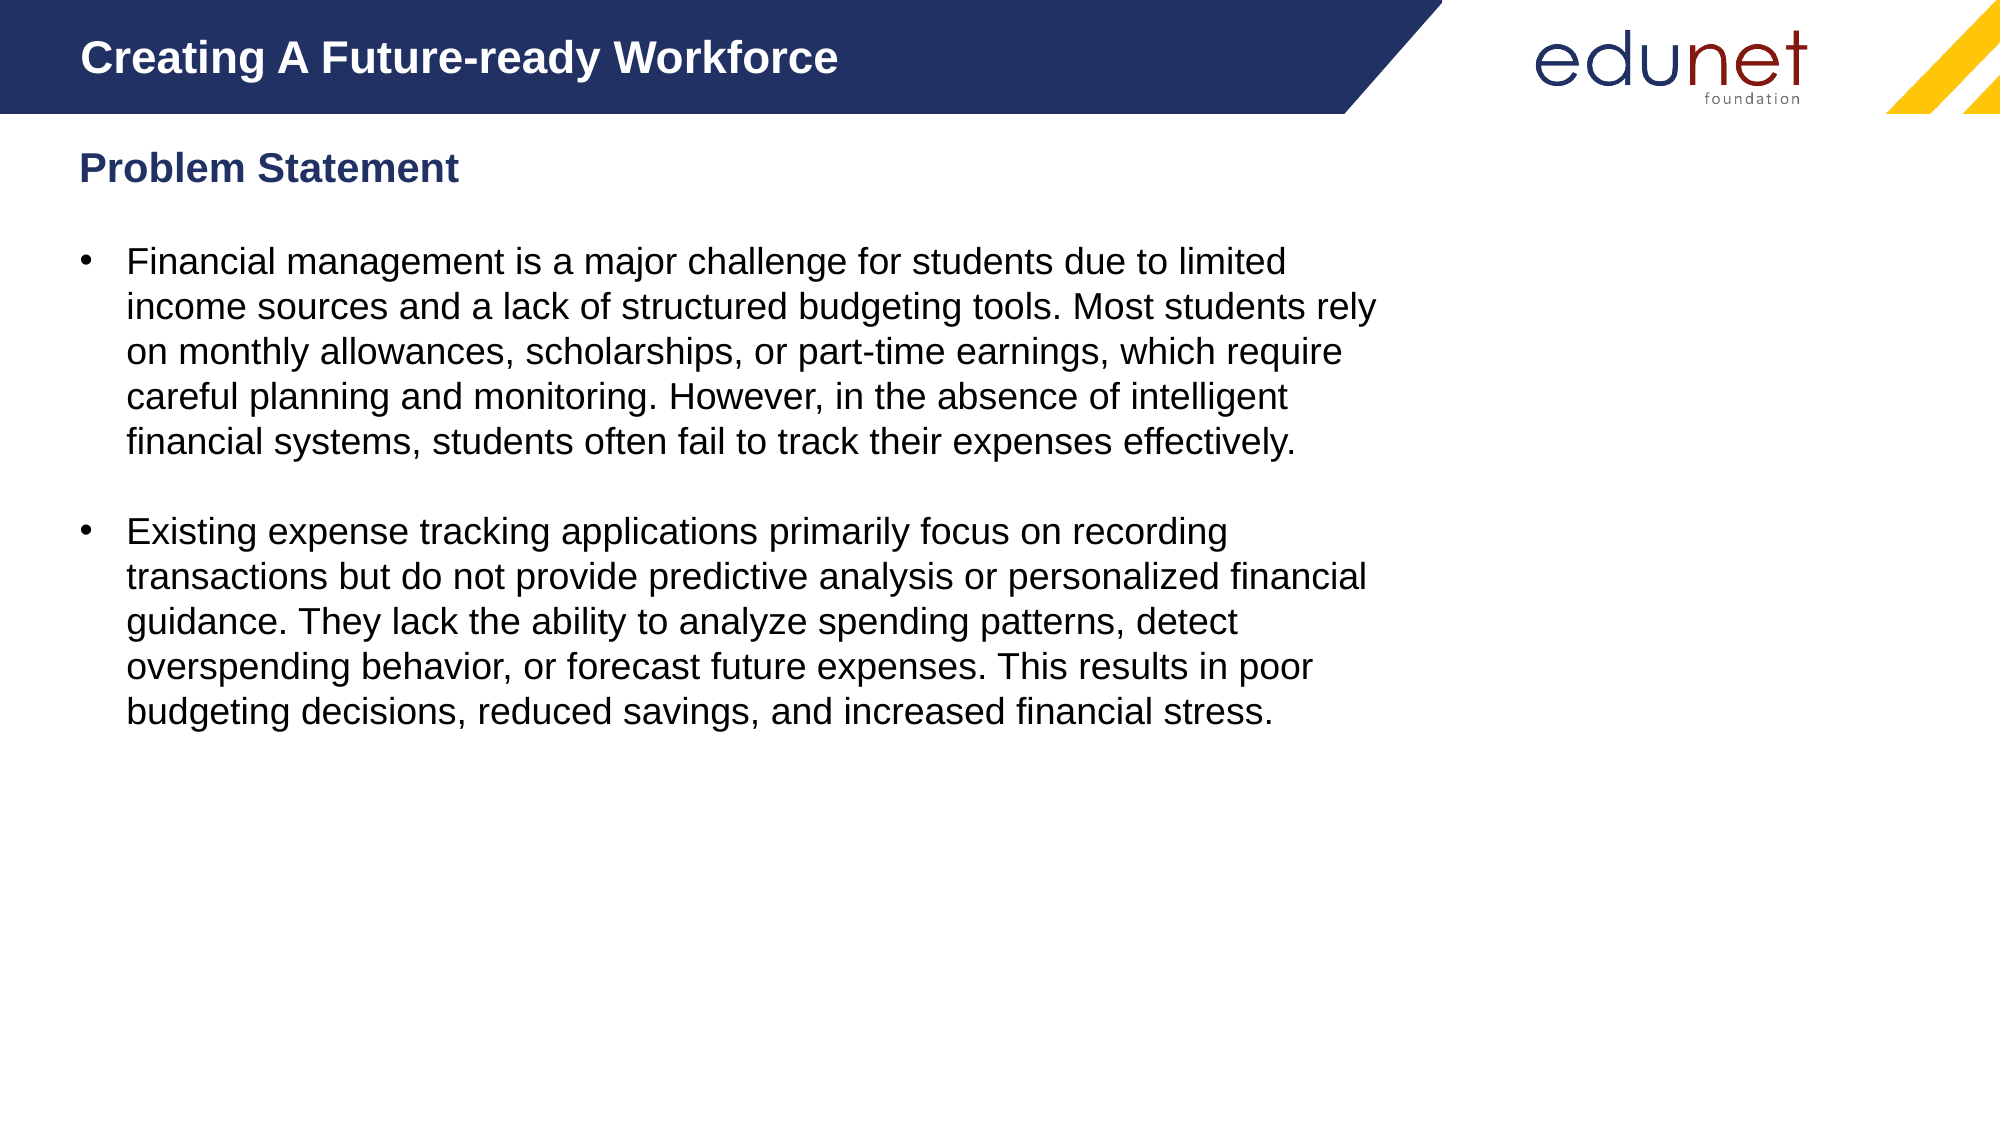

Problem Statement
Financial management is a major challenge for students due to limited income sources and a lack of structured budgeting tools. Most students rely on monthly allowances, scholarships, or part-time earnings, which require careful planning and monitoring. However, in the absence of intelligent financial systems, students often fail to track their expenses effectively.

Existing expense tracking applications primarily focus on recording transactions but do not provide predictive analysis or personalized financial guidance. They lack the ability to analyze spending patterns, detect overspending behavior, or forecast future expenses. This results in poor budgeting decisions, reduced savings, and increased financial stress.